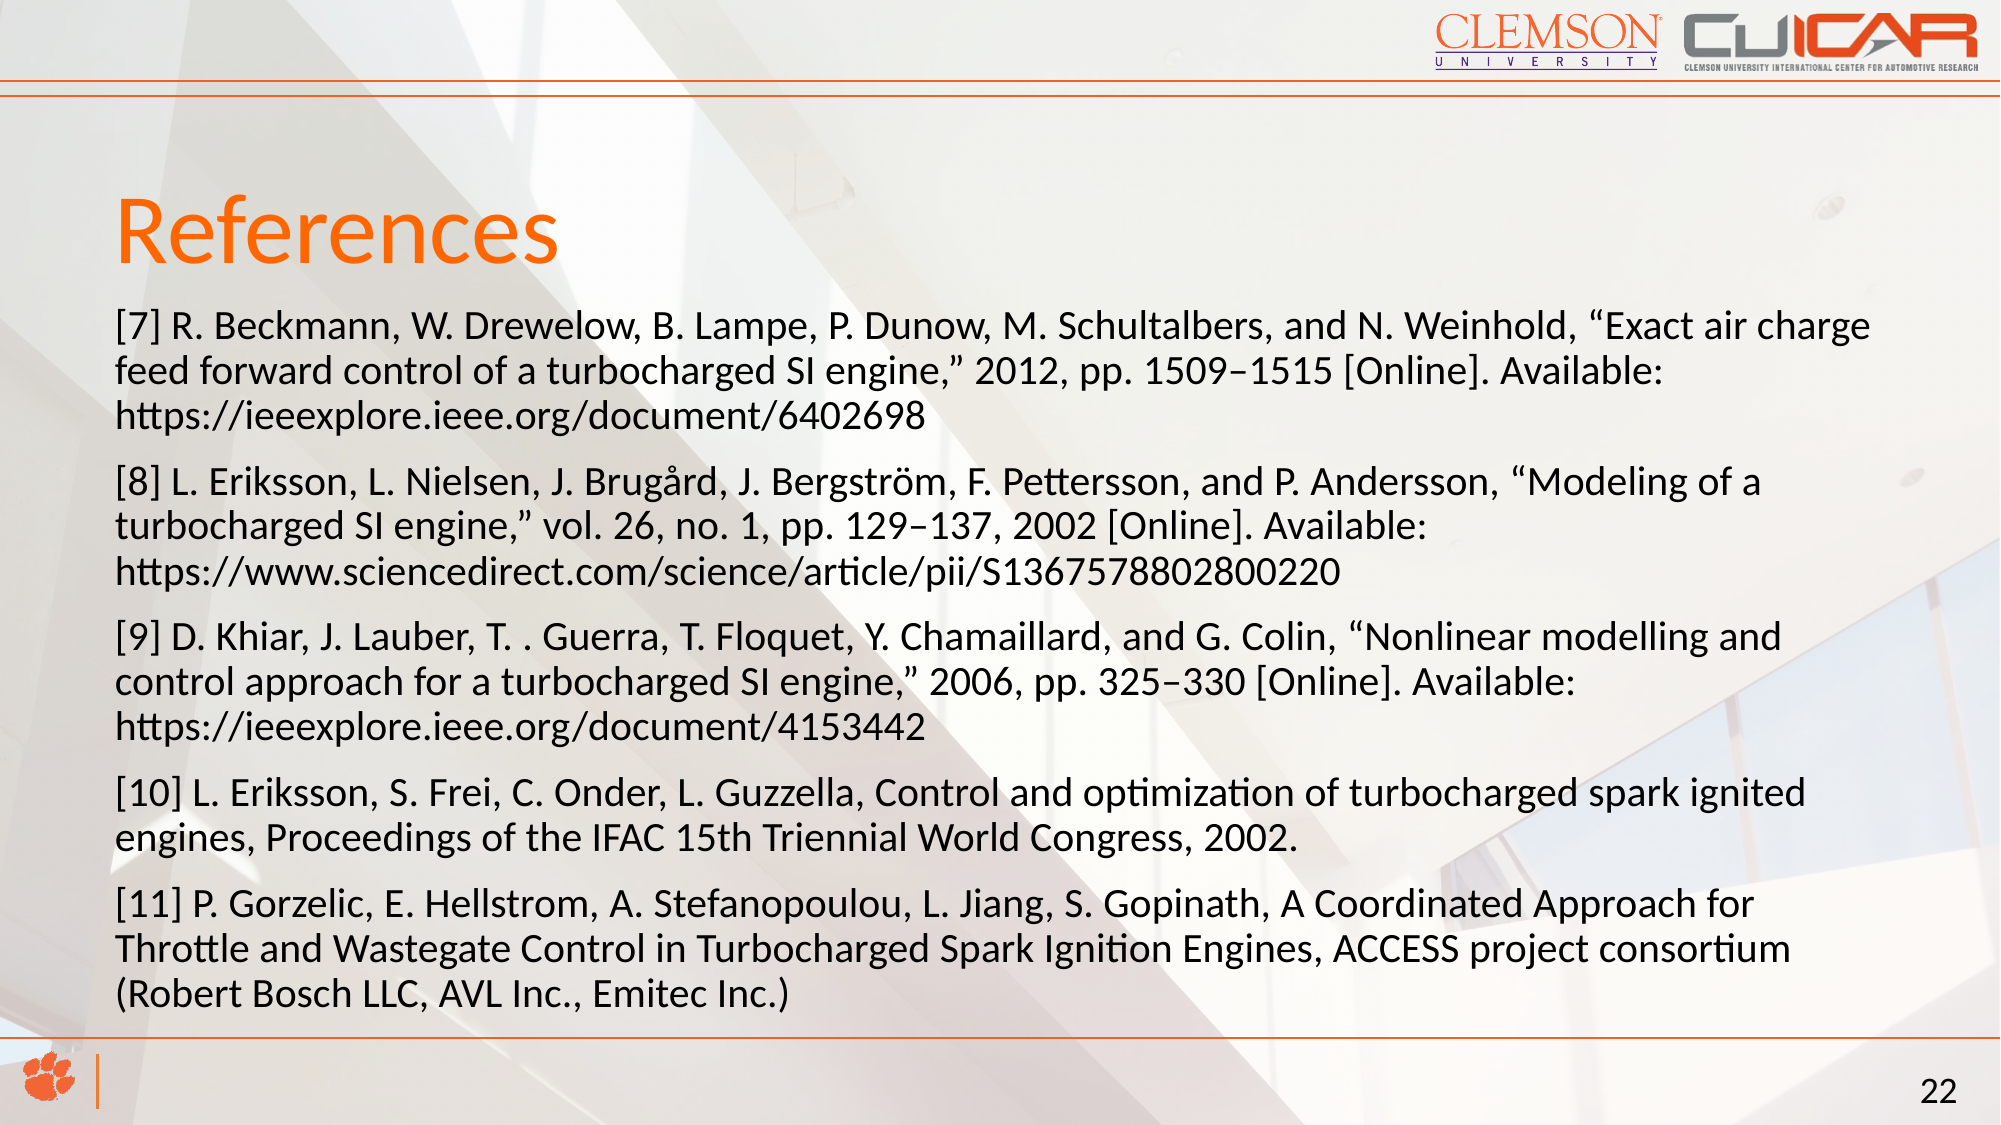

# References
[7] R. Beckmann, W. Drewelow, B. Lampe, P. Dunow, M. Schultalbers, and N. Weinhold, “Exact air charge feed forward control of a turbocharged SI engine,” 2012, pp. 1509–1515 [Online]. Available: https://ieeexplore.ieee.org/document/6402698
[8] L. Eriksson, L. Nielsen, J. Brugård, J. Bergström, F. Pettersson, and P. Andersson, “Modeling of a turbocharged SI engine,” vol. 26, no. 1, pp. 129–137, 2002 [Online]. Available: https://www.sciencedirect.com/science/article/pii/S1367578802800220
[9] D. Khiar, J. Lauber, T. . Guerra, T. Floquet, Y. Chamaillard, and G. Colin, “Nonlinear modelling and control approach for a turbocharged SI engine,” 2006, pp. 325–330 [Online]. Available: https://ieeexplore.ieee.org/document/4153442
[10] L. Eriksson, S. Frei, C. Onder, L. Guzzella, Control and optimization of turbocharged spark ignited engines, Proceedings of the IFAC 15th Triennial World Congress, 2002.
[11] P. Gorzelic, E. Hellstrom, A. Stefanopoulou, L. Jiang, S. Gopinath, A Coordinated Approach for Throttle and Wastegate Control in Turbocharged Spark Ignition Engines, ACCESS project consortium (Robert Bosch LLC, AVL Inc., Emitec Inc.)

22